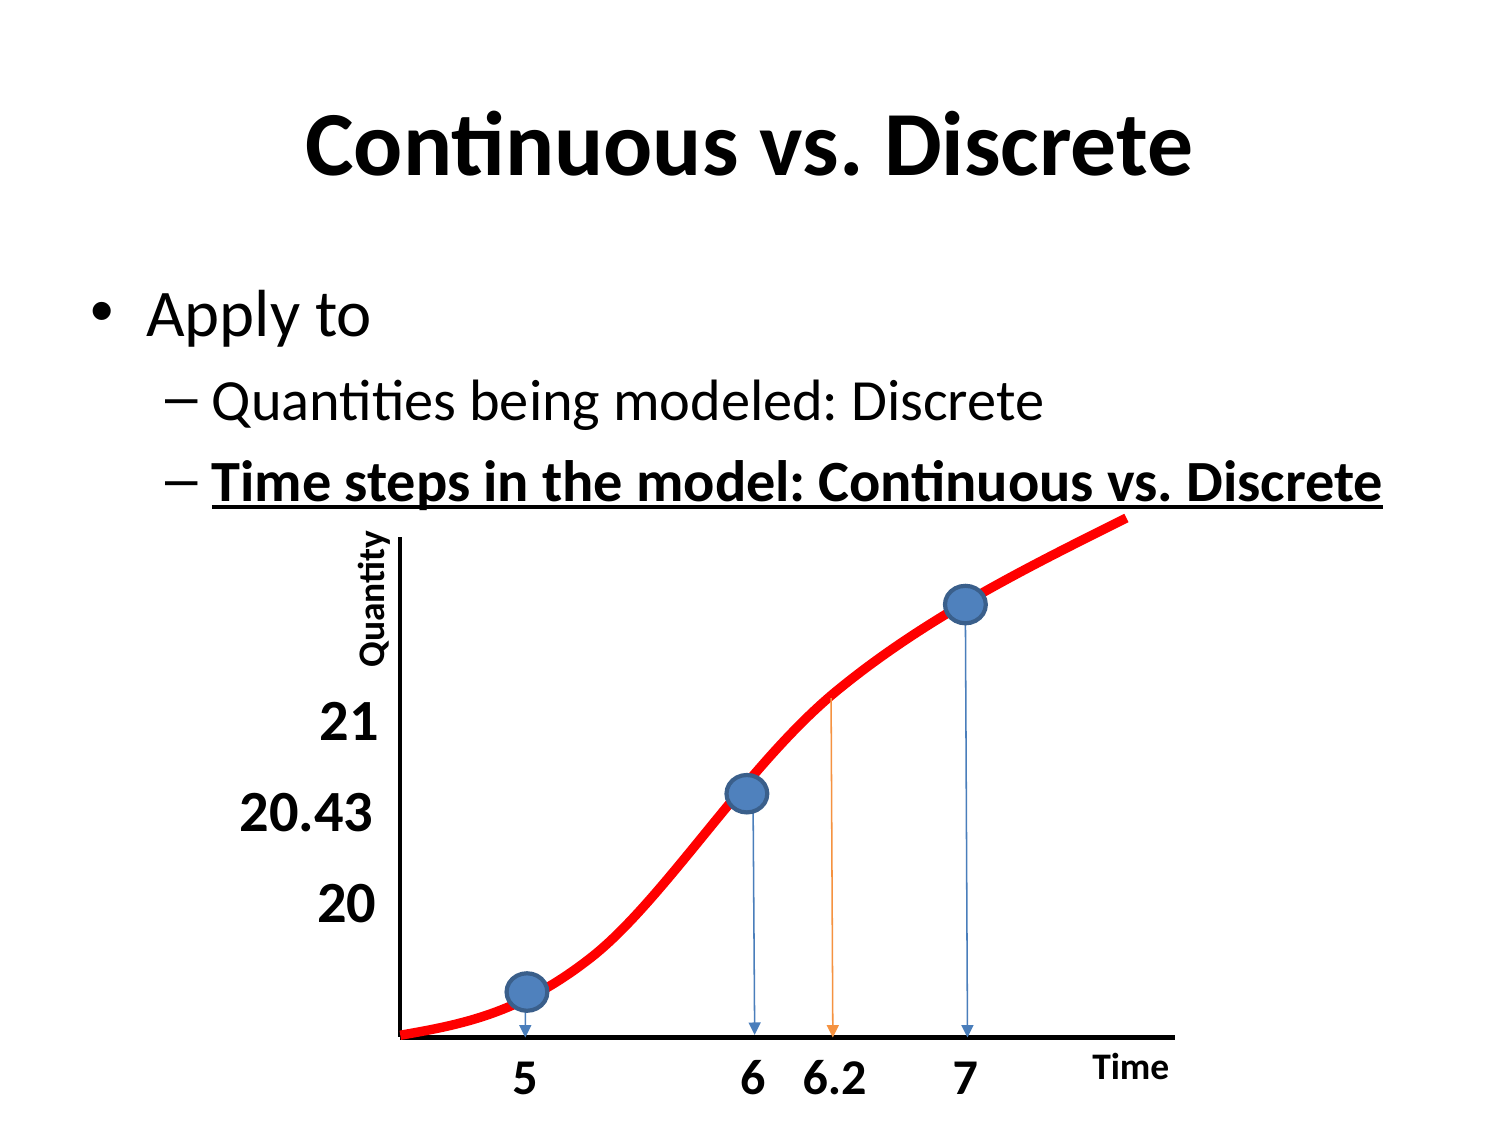

# Continuous vs. Discrete
Apply to
Quantities being modeled: Discrete
Time steps in the model: Continuous vs. Discrete

Quantity

21
20.43

20

Time
5
6
6.2
7